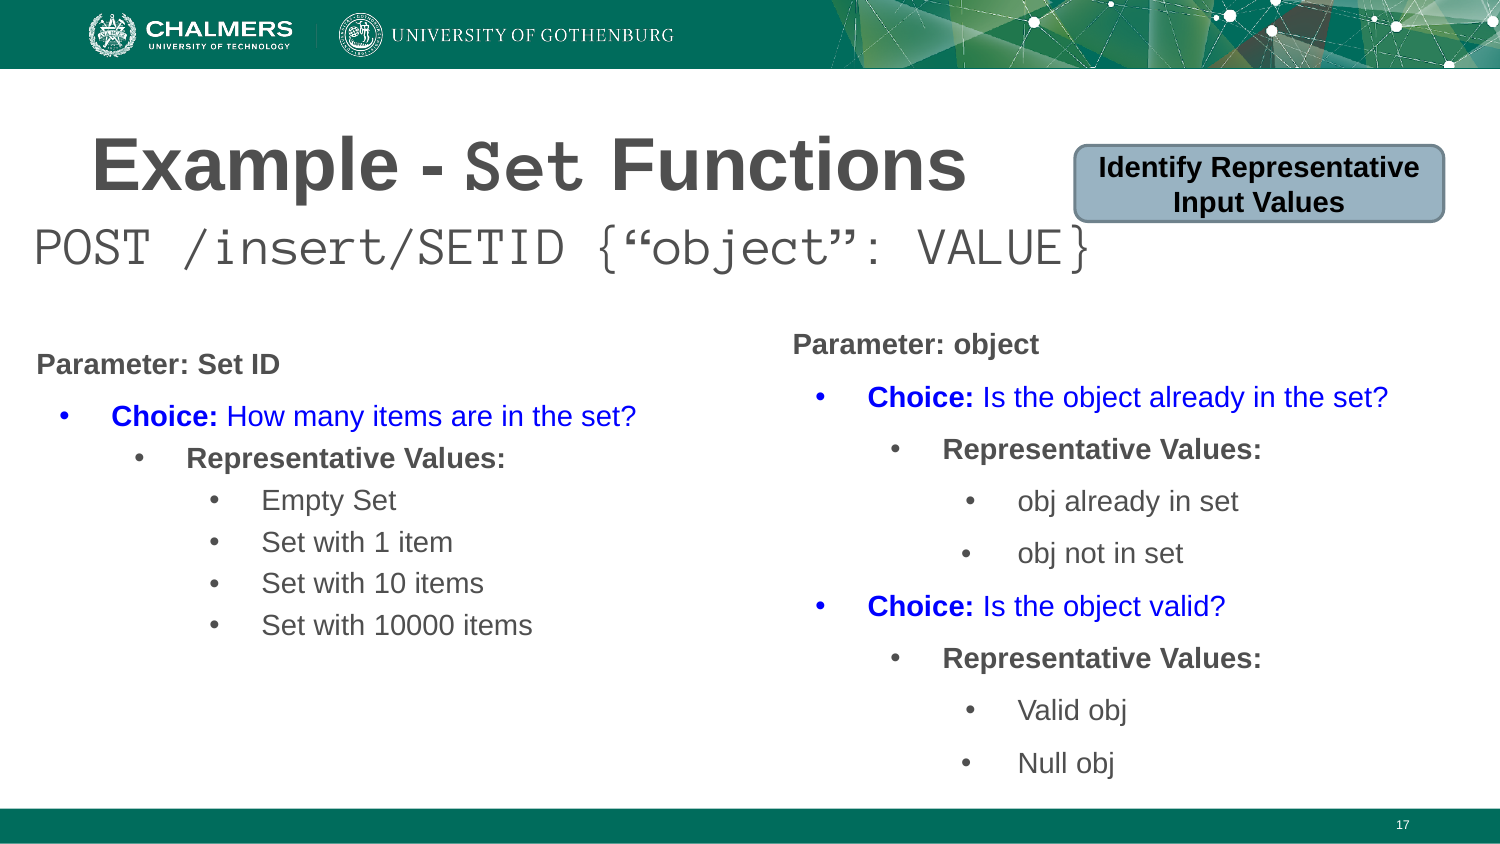

# Example - Set Functions
Identify Representative Input Values
POST /insert/SETID {“object”: VALUE}

Parameter: Set ID
Choice: How many items are in the set?
Representative Values:
Empty Set
Set with 1 item
Set with 10 items
Set with 10000 items
Parameter: object
Choice: Is the object already in the set?
Representative Values:
obj already in set
obj not in set
Choice: Is the object valid?
Representative Values:
Valid obj
Null obj
17